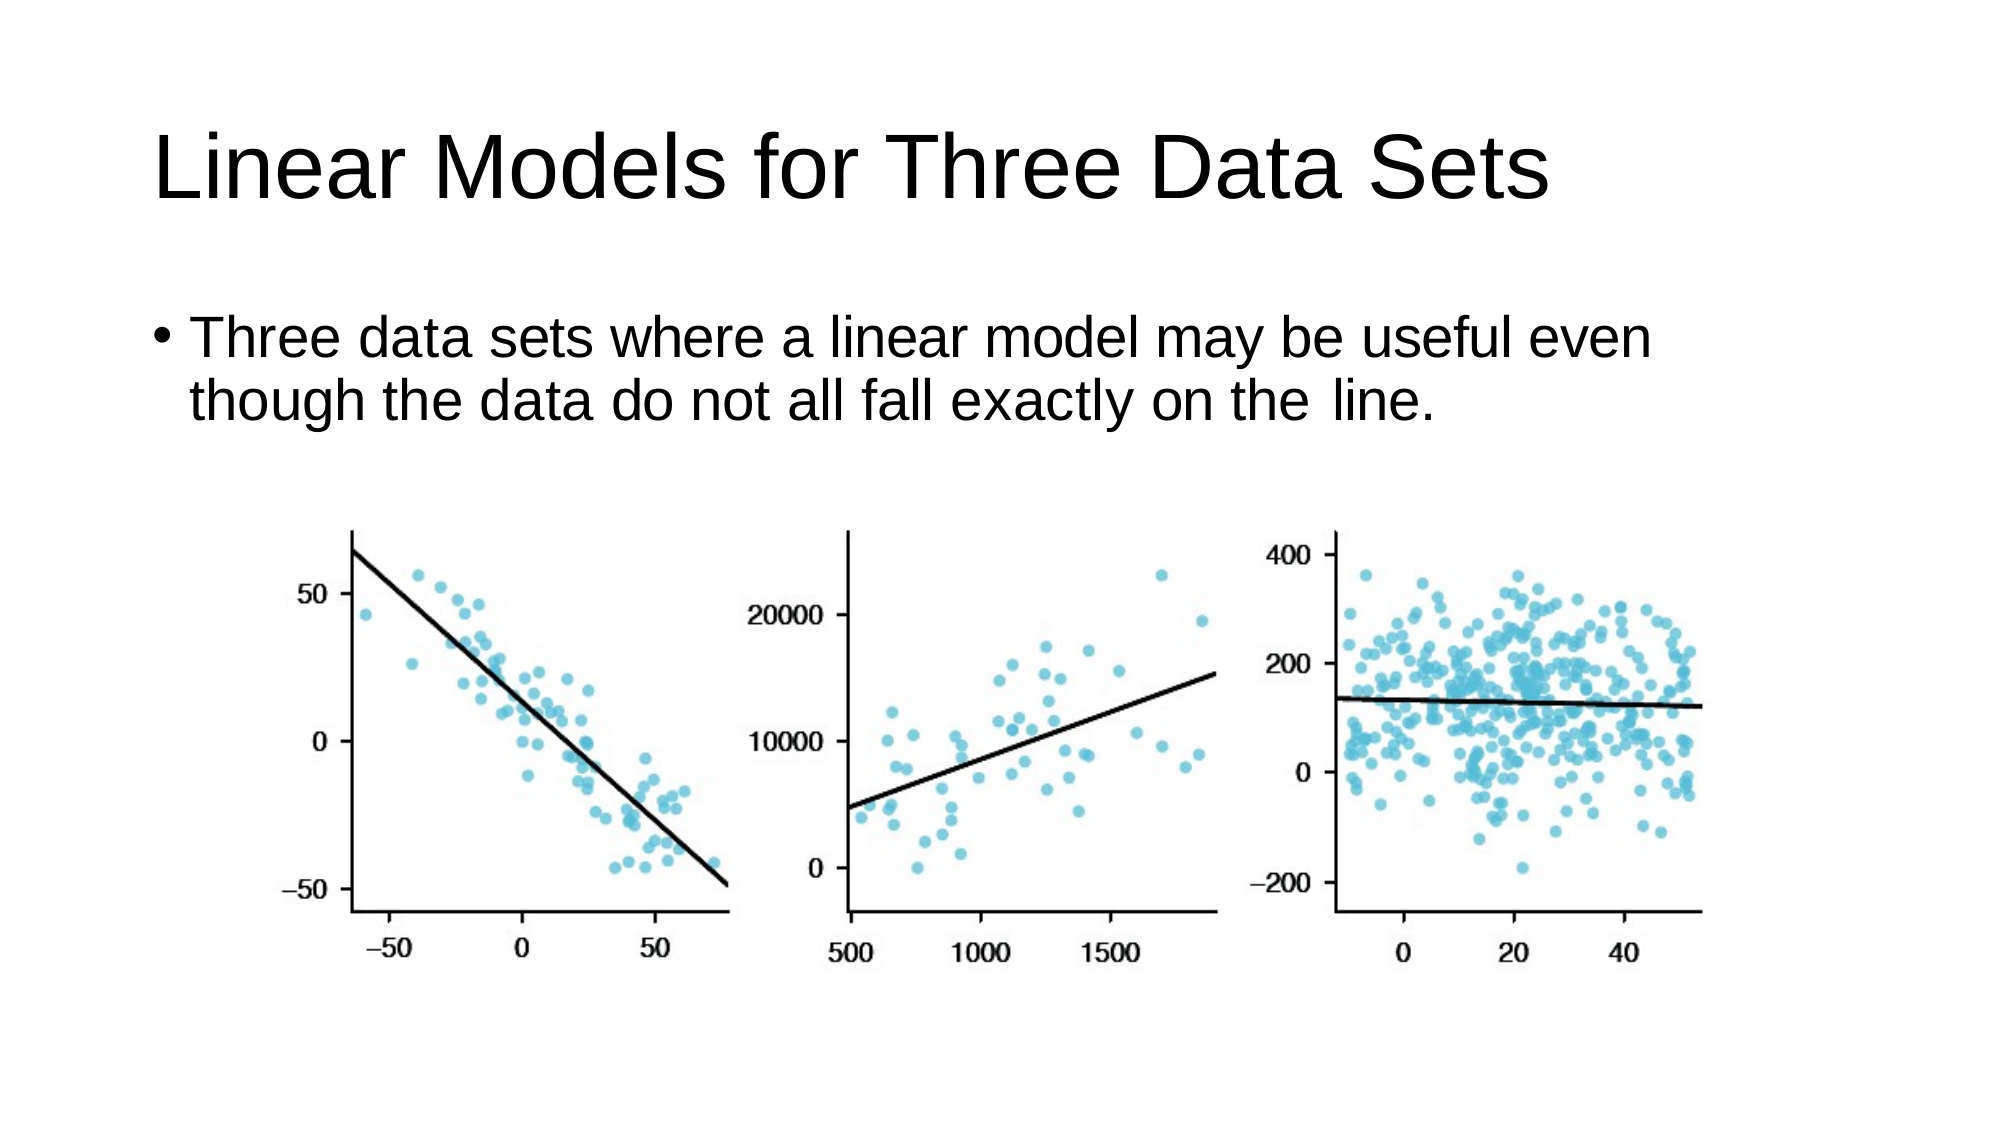

# Linear Models for Three Data Sets
Three data sets where a linear model may be useful even  though the data do not all fall exactly on the line.